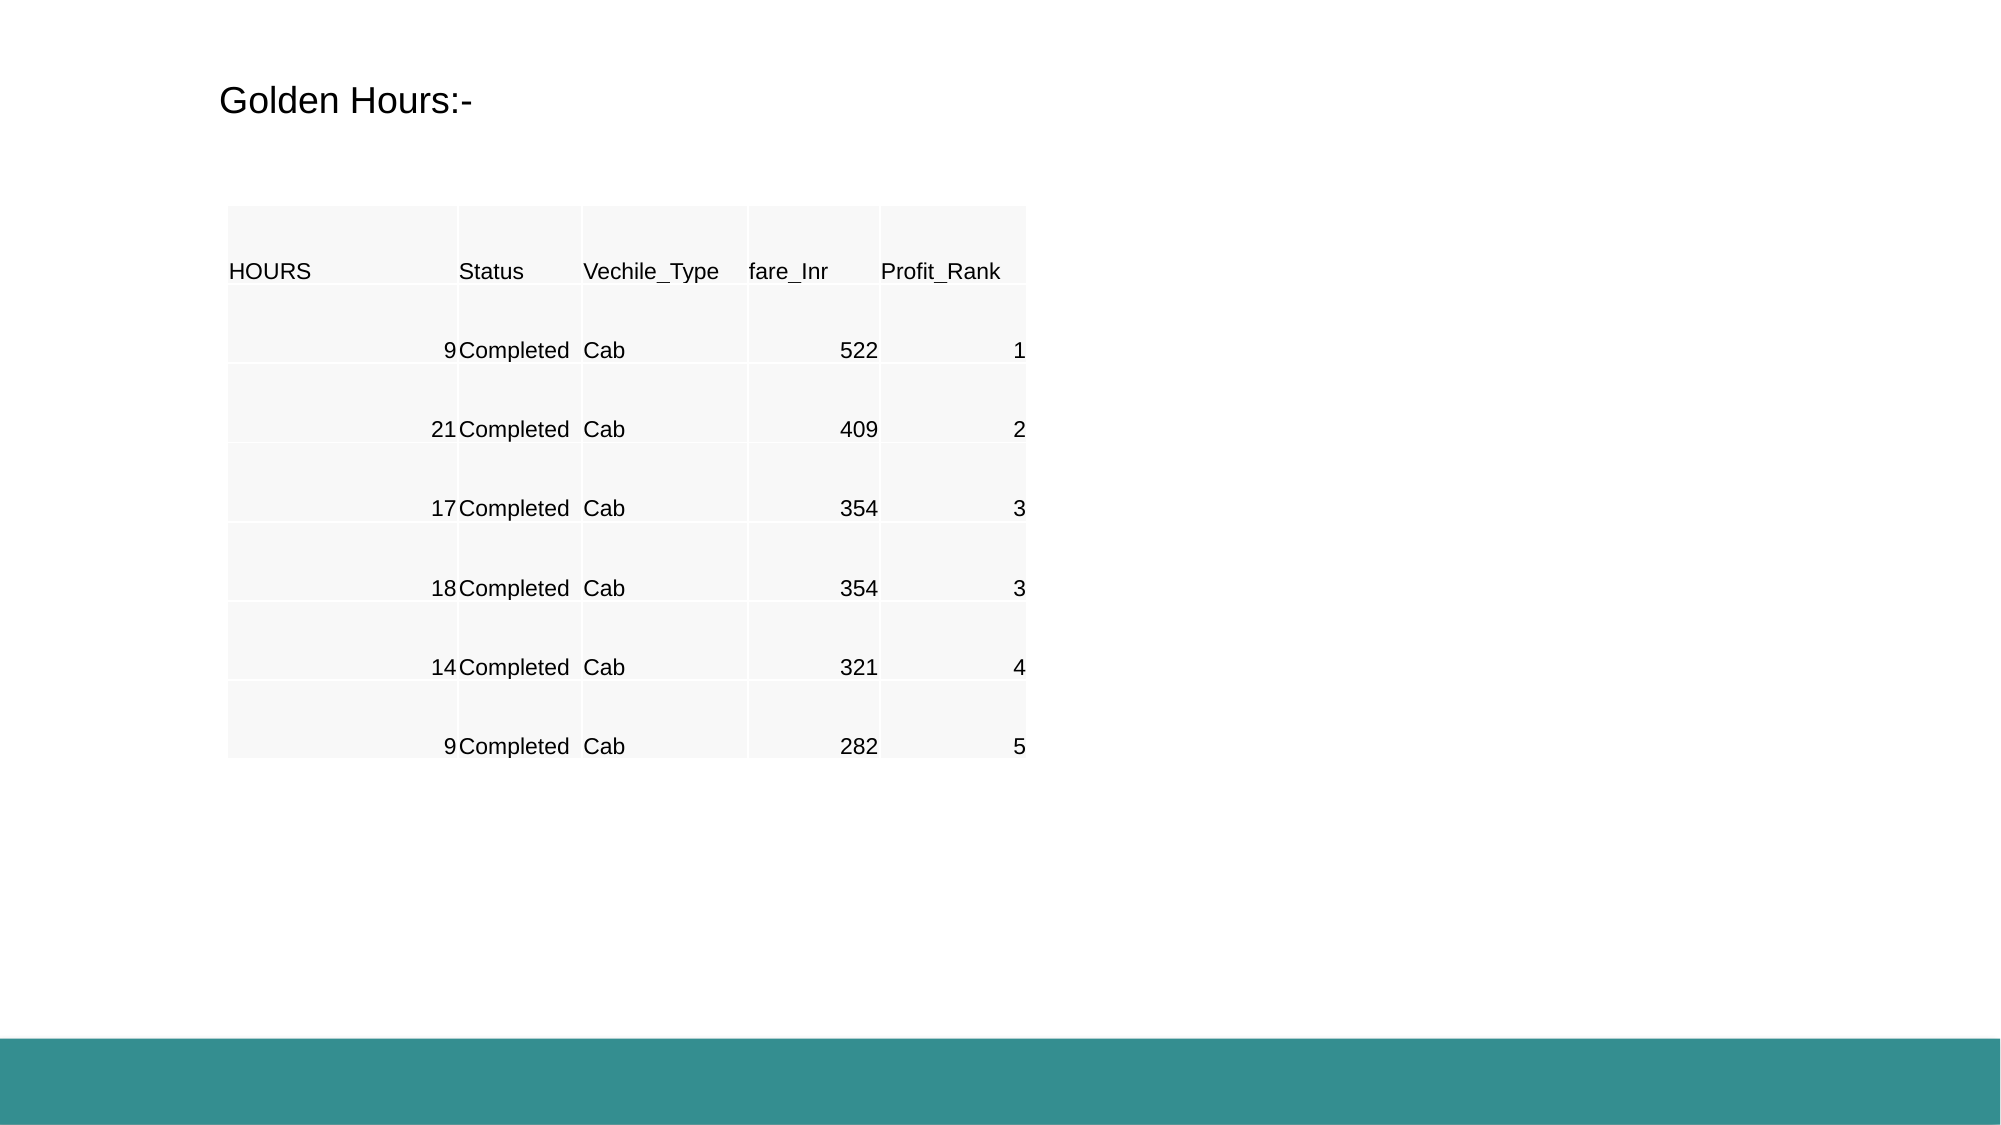

Golden Hours:-
| HOURS | Status | Vechile\_Type | fare\_Inr | Profit\_Rank |
| --- | --- | --- | --- | --- |
| 9 | Completed | Cab | 522 | 1 |
| 21 | Completed | Cab | 409 | 2 |
| 17 | Completed | Cab | 354 | 3 |
| 18 | Completed | Cab | 354 | 3 |
| 14 | Completed | Cab | 321 | 4 |
| 9 | Completed | Cab | 282 | 5 |